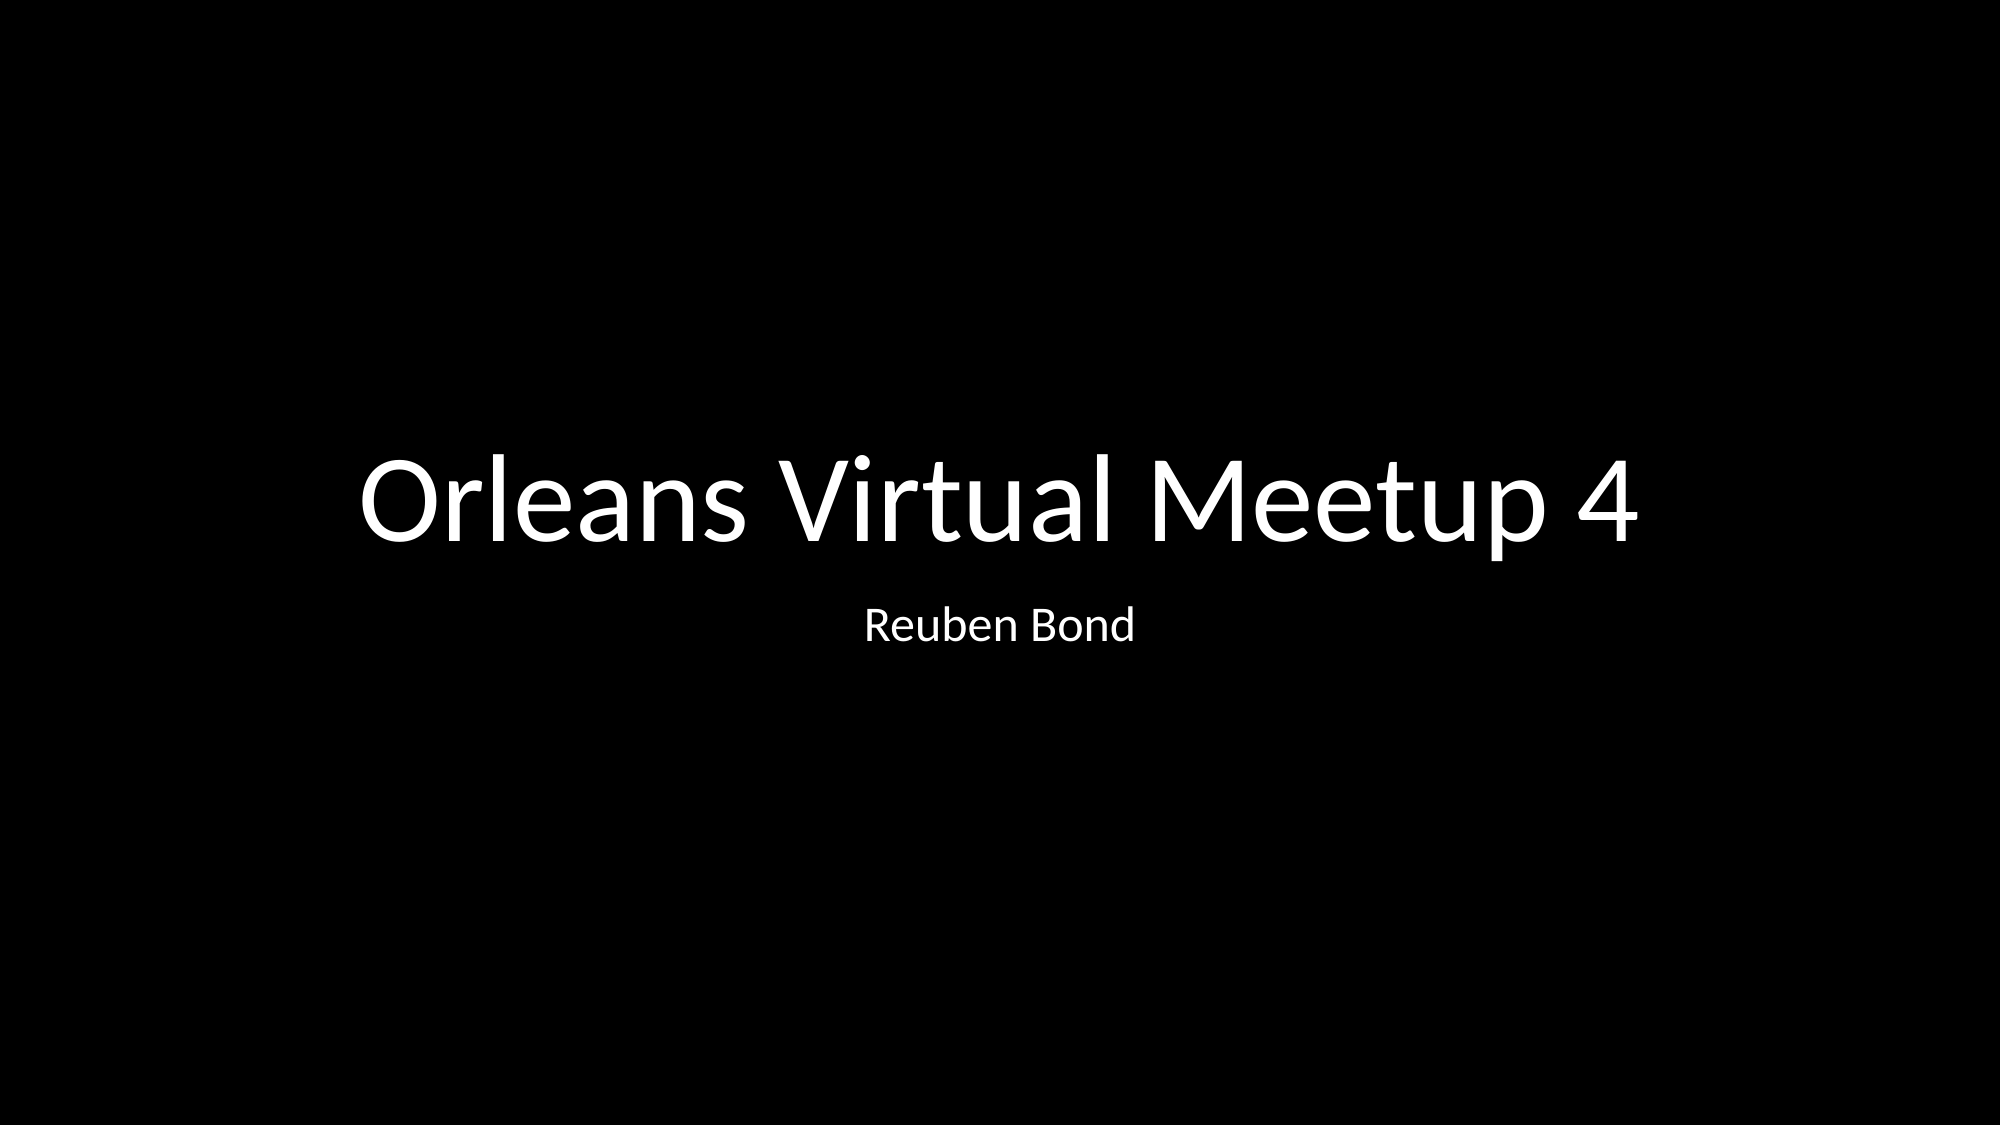

# Orleans Virtual Meetup 4
Reuben Bond